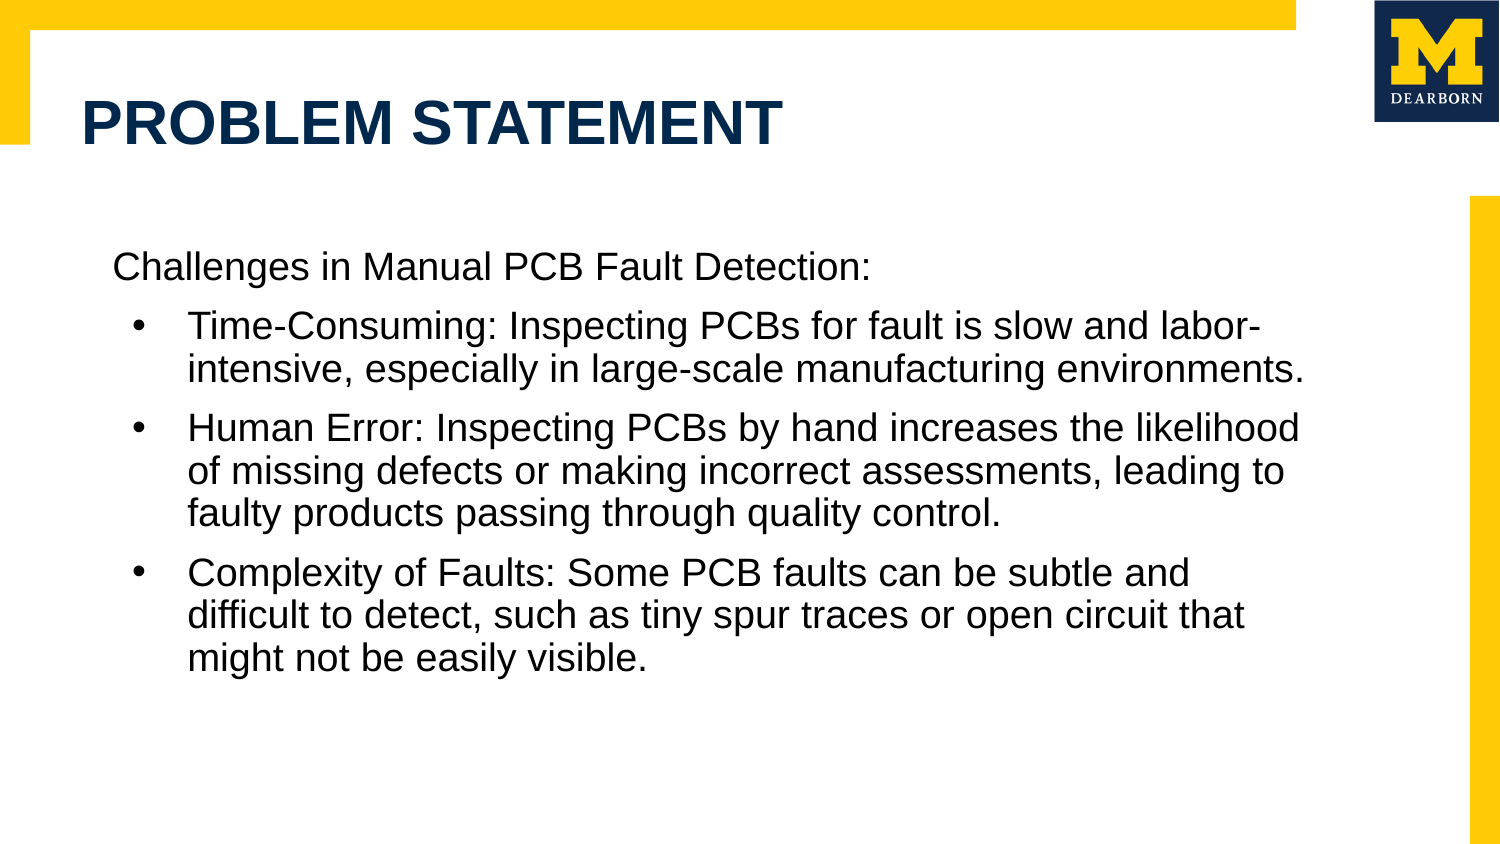

# PROBLEM STATEMENT
Challenges in Manual PCB Fault Detection:
Time-Consuming: Inspecting PCBs for fault is slow and labor-intensive, especially in large-scale manufacturing environments.
Human Error: Inspecting PCBs by hand increases the likelihood of missing defects or making incorrect assessments, leading to faulty products passing through quality control.
Complexity of Faults: Some PCB faults can be subtle and difficult to detect, such as tiny spur traces or open circuit that might not be easily visible.